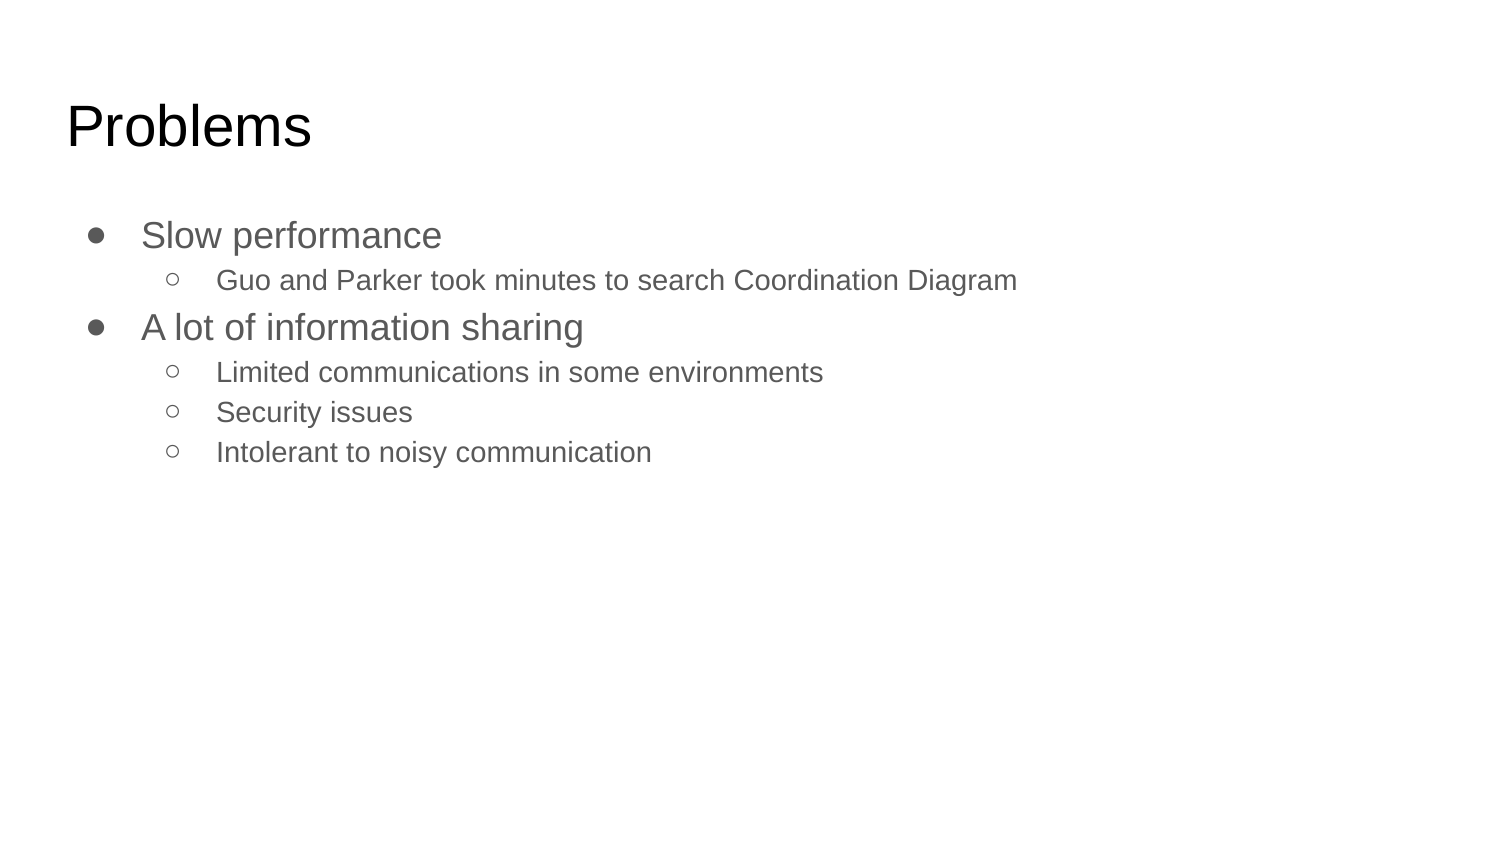

# Problems
Slow performance
Guo and Parker took minutes to search Coordination Diagram
A lot of information sharing
Limited communications in some environments
Security issues
Intolerant to noisy communication